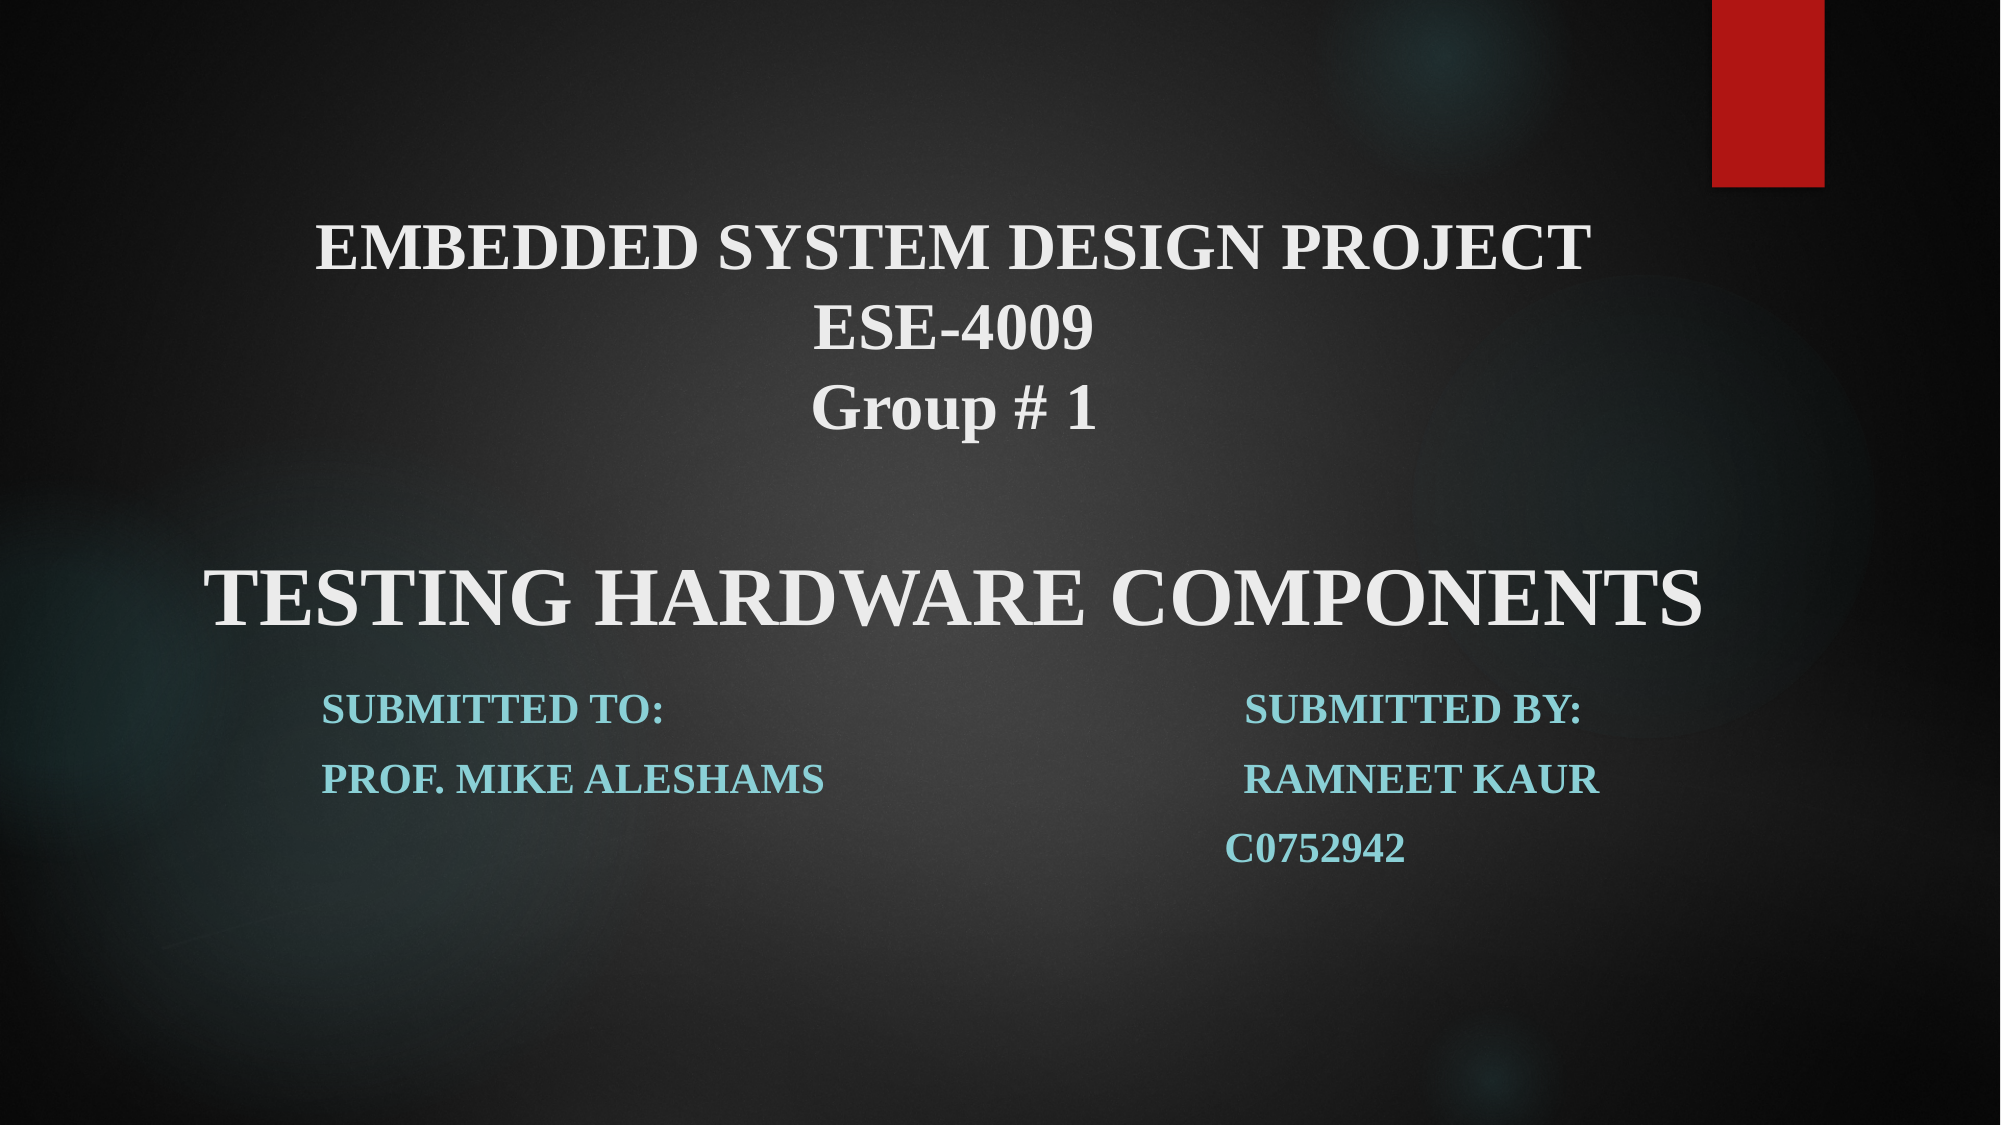

# EMBEDDED SYSTEM DESIGN PROJECT ESE-4009 Group # 1 TESTING HARDWARE COMPONENTS
Submitted to:                                                      Submitted By:
Prof. Mike Aleshams                                       Ramneet Kaur
                                                                                	C0752942